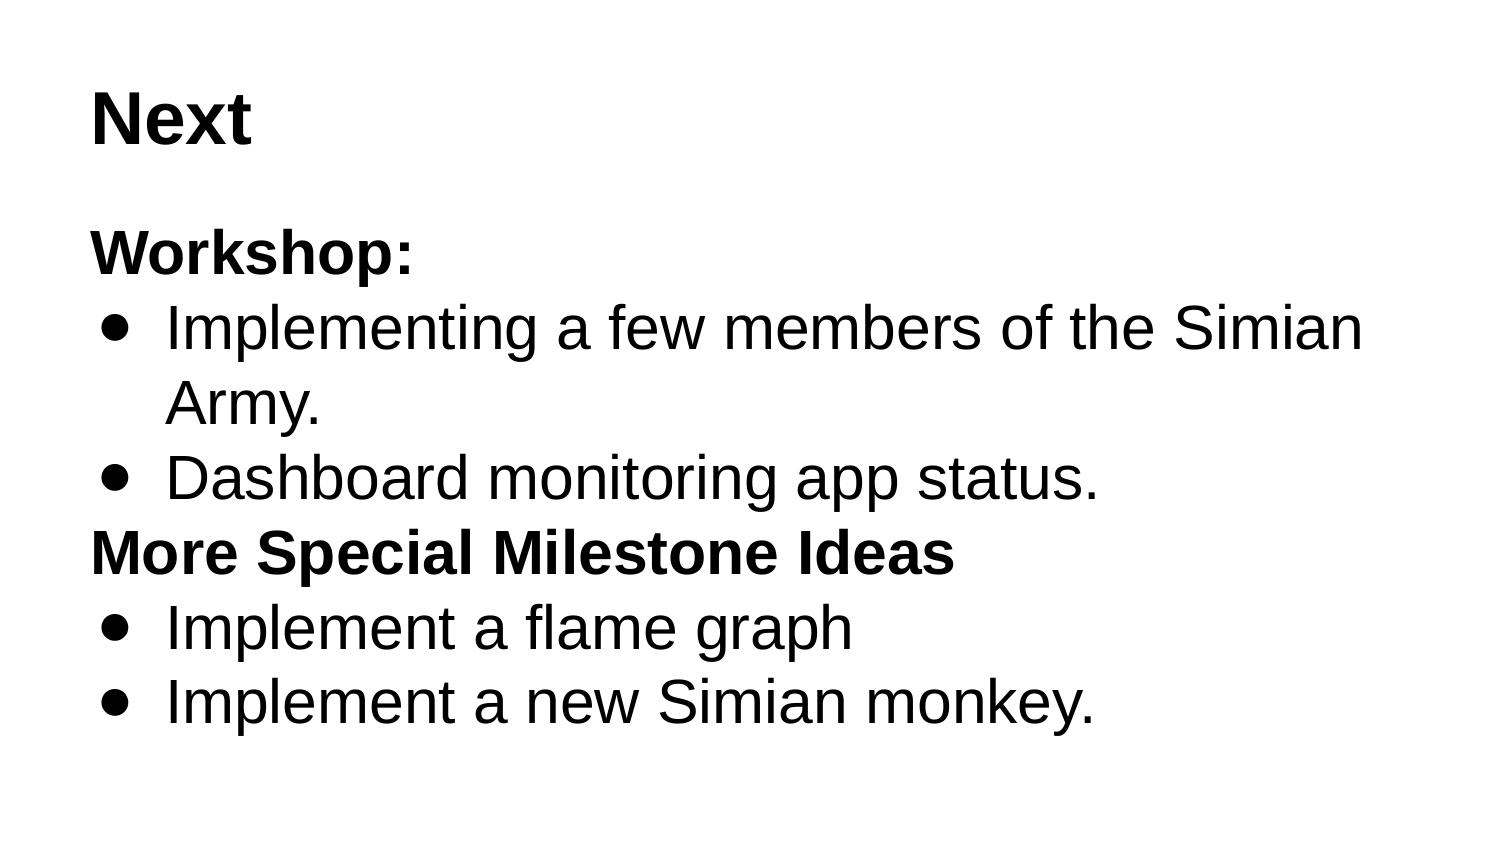

# Next
Workshop:
Implementing a few members of the Simian Army.
Dashboard monitoring app status.
More Special Milestone Ideas
Implement a flame graph
Implement a new Simian monkey.